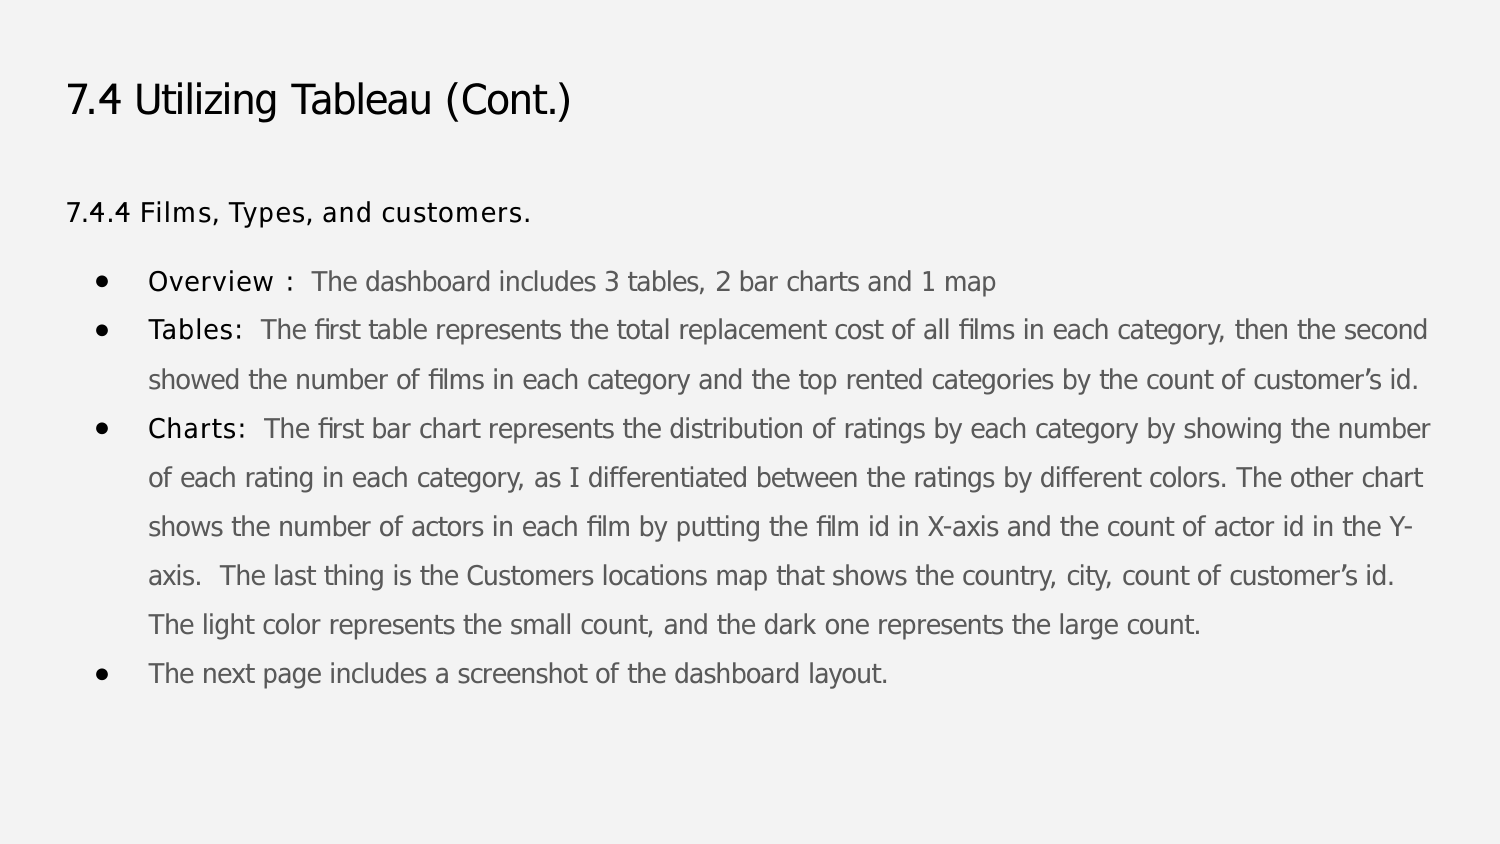

# 7.4 Utilizing Tableau (Cont.)

7.4.4 Films, Types, and customers.
Overview :  The dashboard includes 3 tables, 2 bar charts and 1 map
Tables:  The first table represents the total replacement cost of all films in each category, then the second showed the number of films in each category and the top rented categories by the count of customer’s id.
Charts:  The first bar chart represents the distribution of ratings by each category by showing the number of each rating in each category, as I differentiated between the ratings by different colors. The other chart shows the number of actors in each film by putting the film id in X-axis and the count of actor id in the Y-axis.  The last thing is the Customers locations map that shows the country, city, count of customer’s id. The light color represents the small count, and the dark one represents the large count.
The next page includes a screenshot of the dashboard layout.